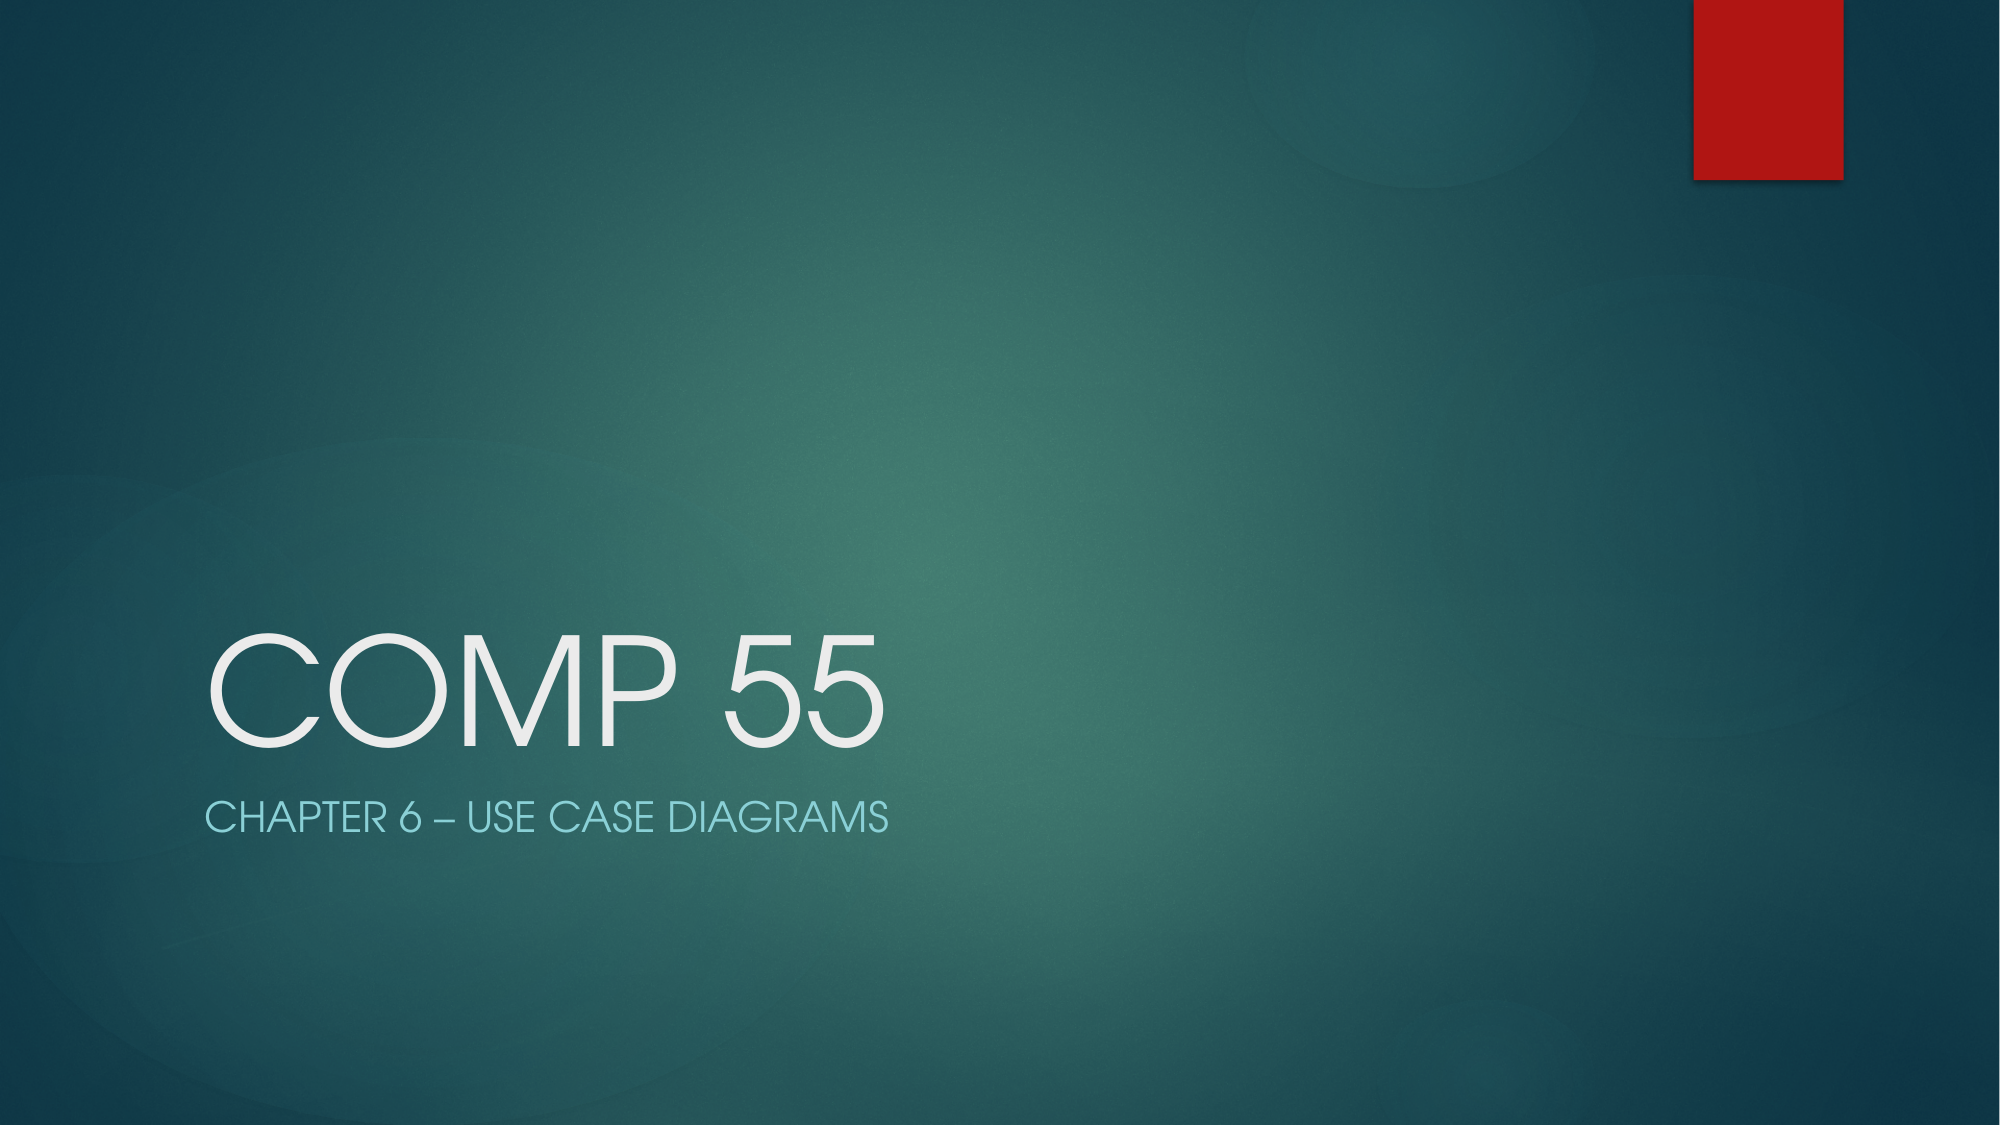

# COMP 55
Chapter 6 – Use Case Diagrams